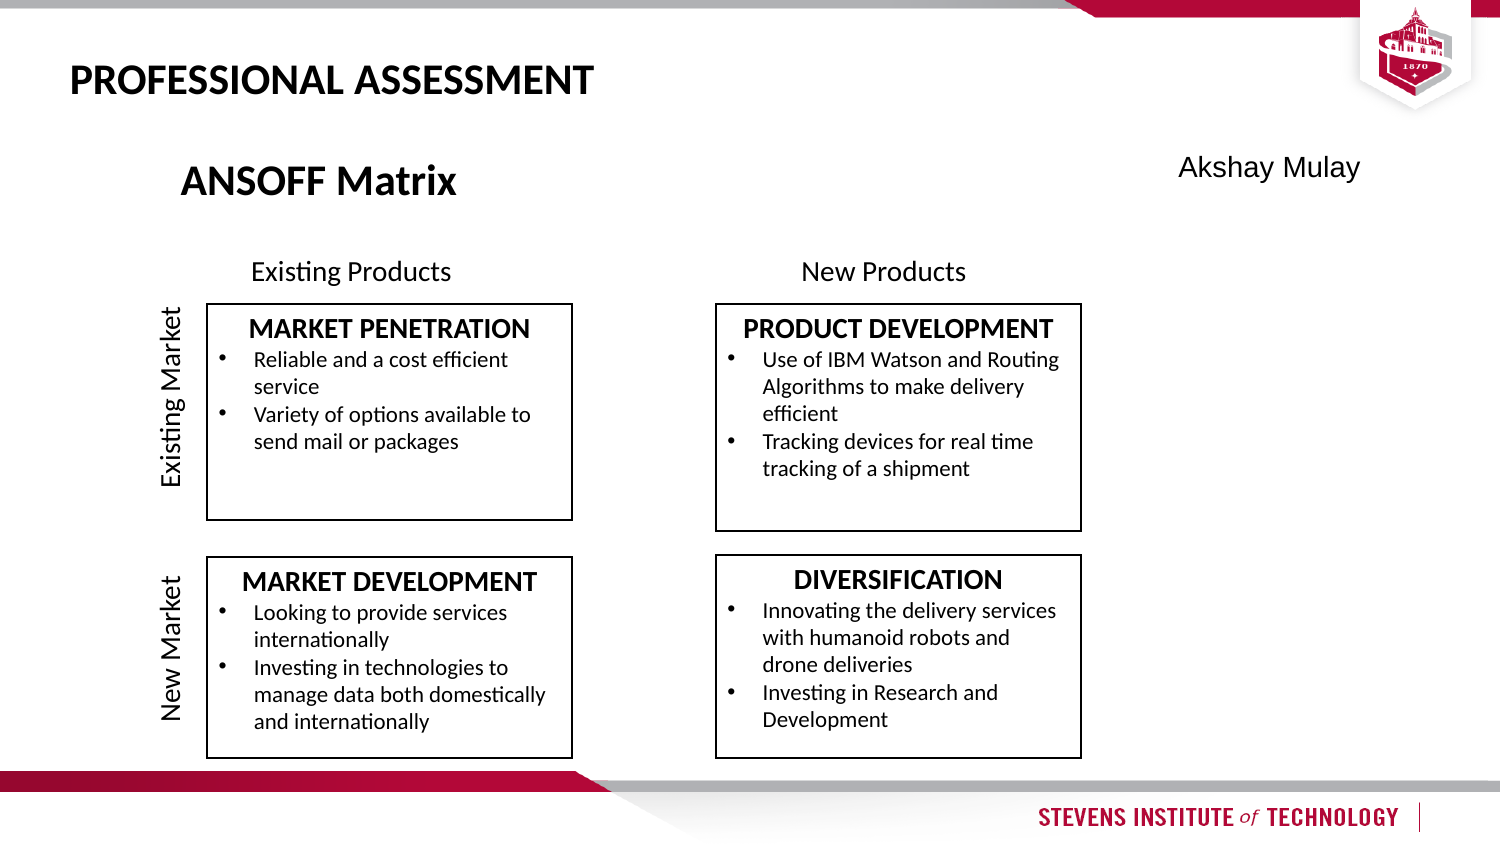

# PROFESSIONAL ASSESSMENT
ANSOFF Matrix
Akshay Mulay
New Products
Existing Products
MARKET PENETRATION
Reliable and a cost efficient service
Variety of options available to send mail or packages
PRODUCT DEVELOPMENT
Use of IBM Watson and Routing Algorithms to make delivery efficient
Tracking devices for real time tracking of a shipment

Existing Market
DIVERSIFICATION
Innovating the delivery services with humanoid robots and drone deliveries
Investing in Research and Development
MARKET DEVELOPMENT
Looking to provide services internationally
Investing in technologies to manage data both domestically and internationally

New Market